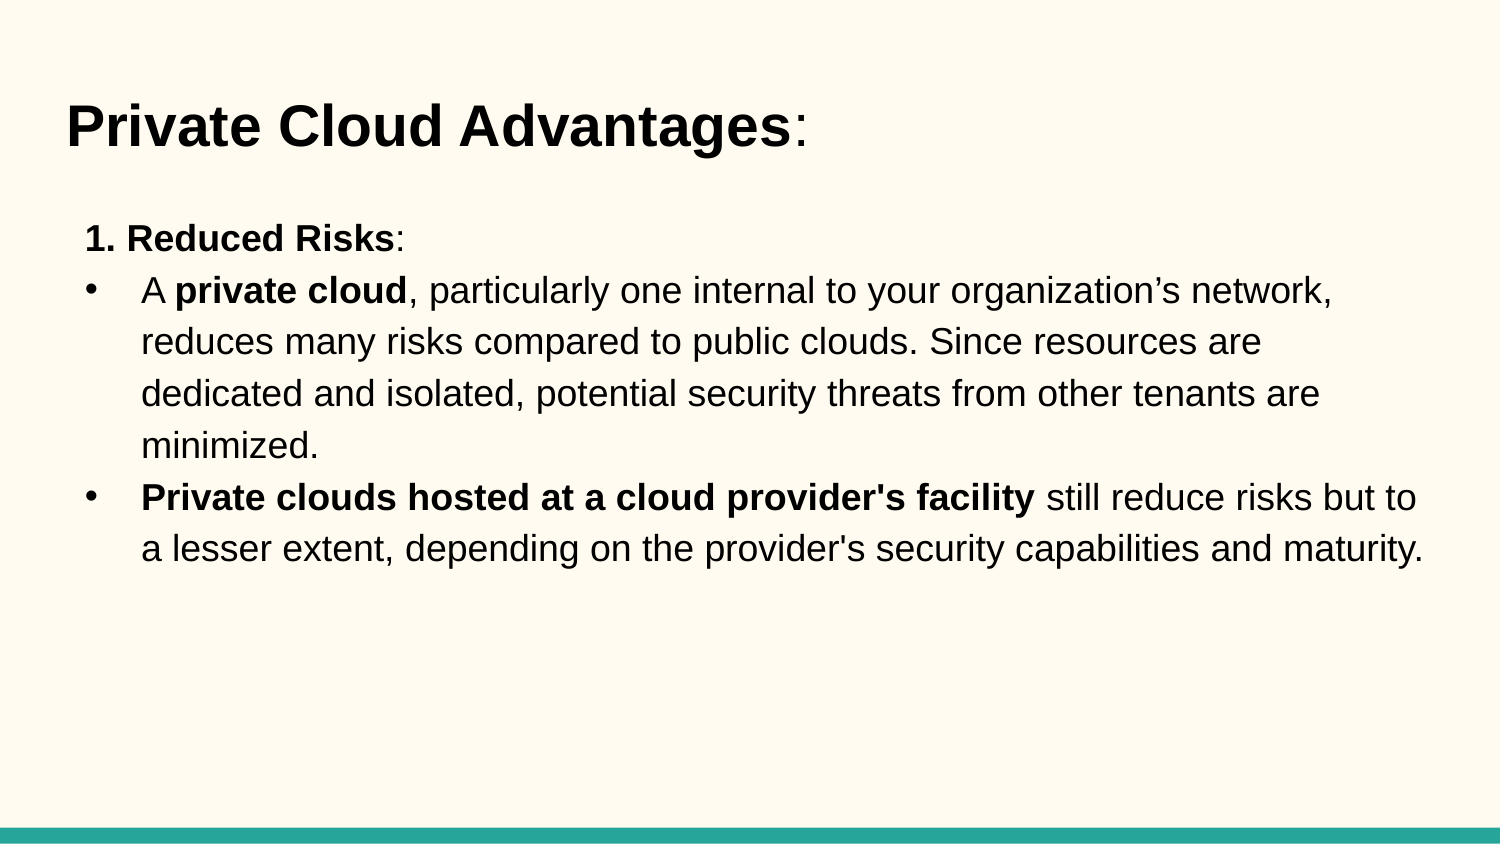

# Private Cloud Advantages:
1. Reduced Risks:
A private cloud, particularly one internal to your organization’s network, reduces many risks compared to public clouds. Since resources are dedicated and isolated, potential security threats from other tenants are minimized.
Private clouds hosted at a cloud provider's facility still reduce risks but to a lesser extent, depending on the provider's security capabilities and maturity.